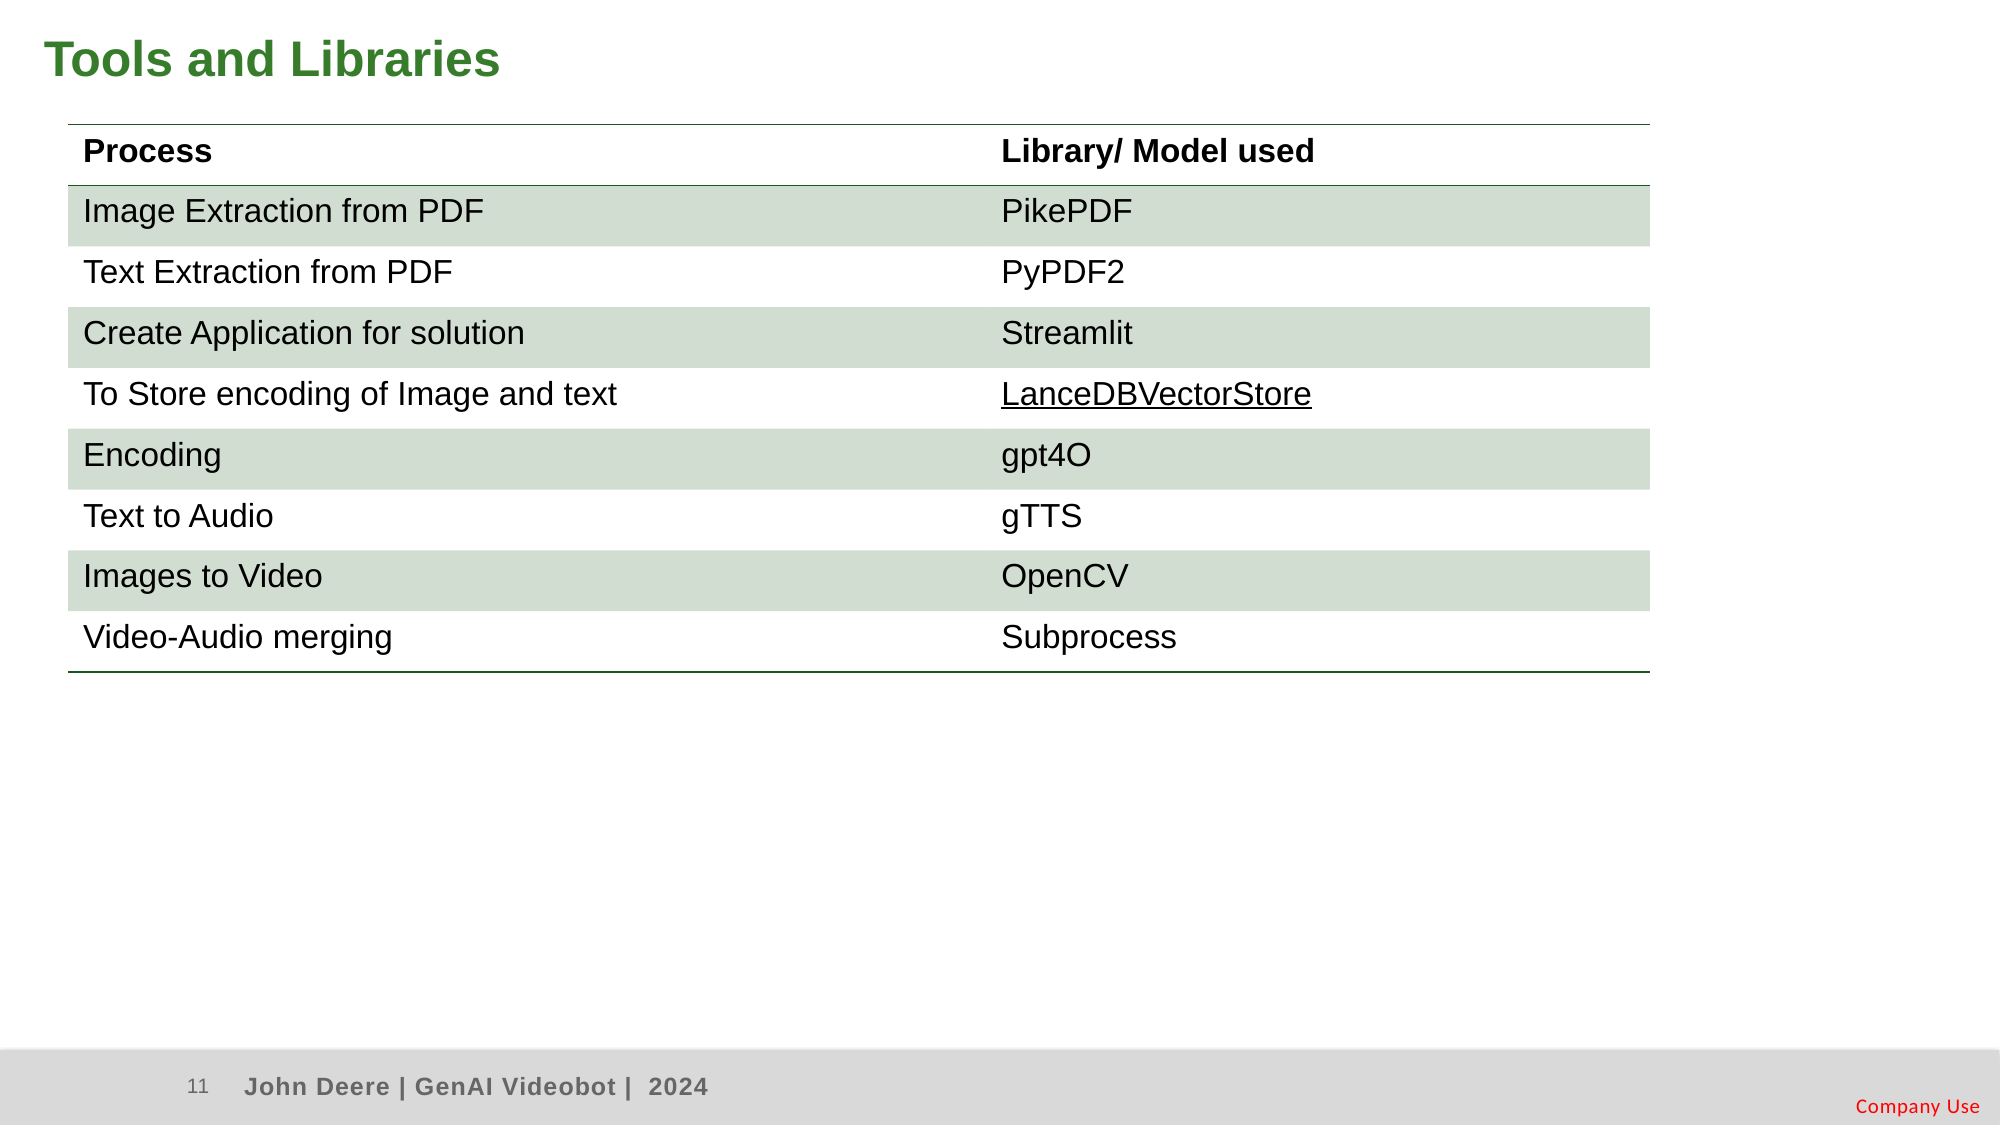

Tools and Libraries
| Process | Library/ Model used |
| --- | --- |
| Image Extraction from PDF | PikePDF |
| Text Extraction from PDF | PyPDF2 |
| Create Application for solution | Streamlit |
| To Store encoding of Image and text | LanceDBVectorStore |
| Encoding | gpt4O |
| Text to Audio | gTTS |
| Images to Video | OpenCV |
| Video-Audio merging | Subprocess |